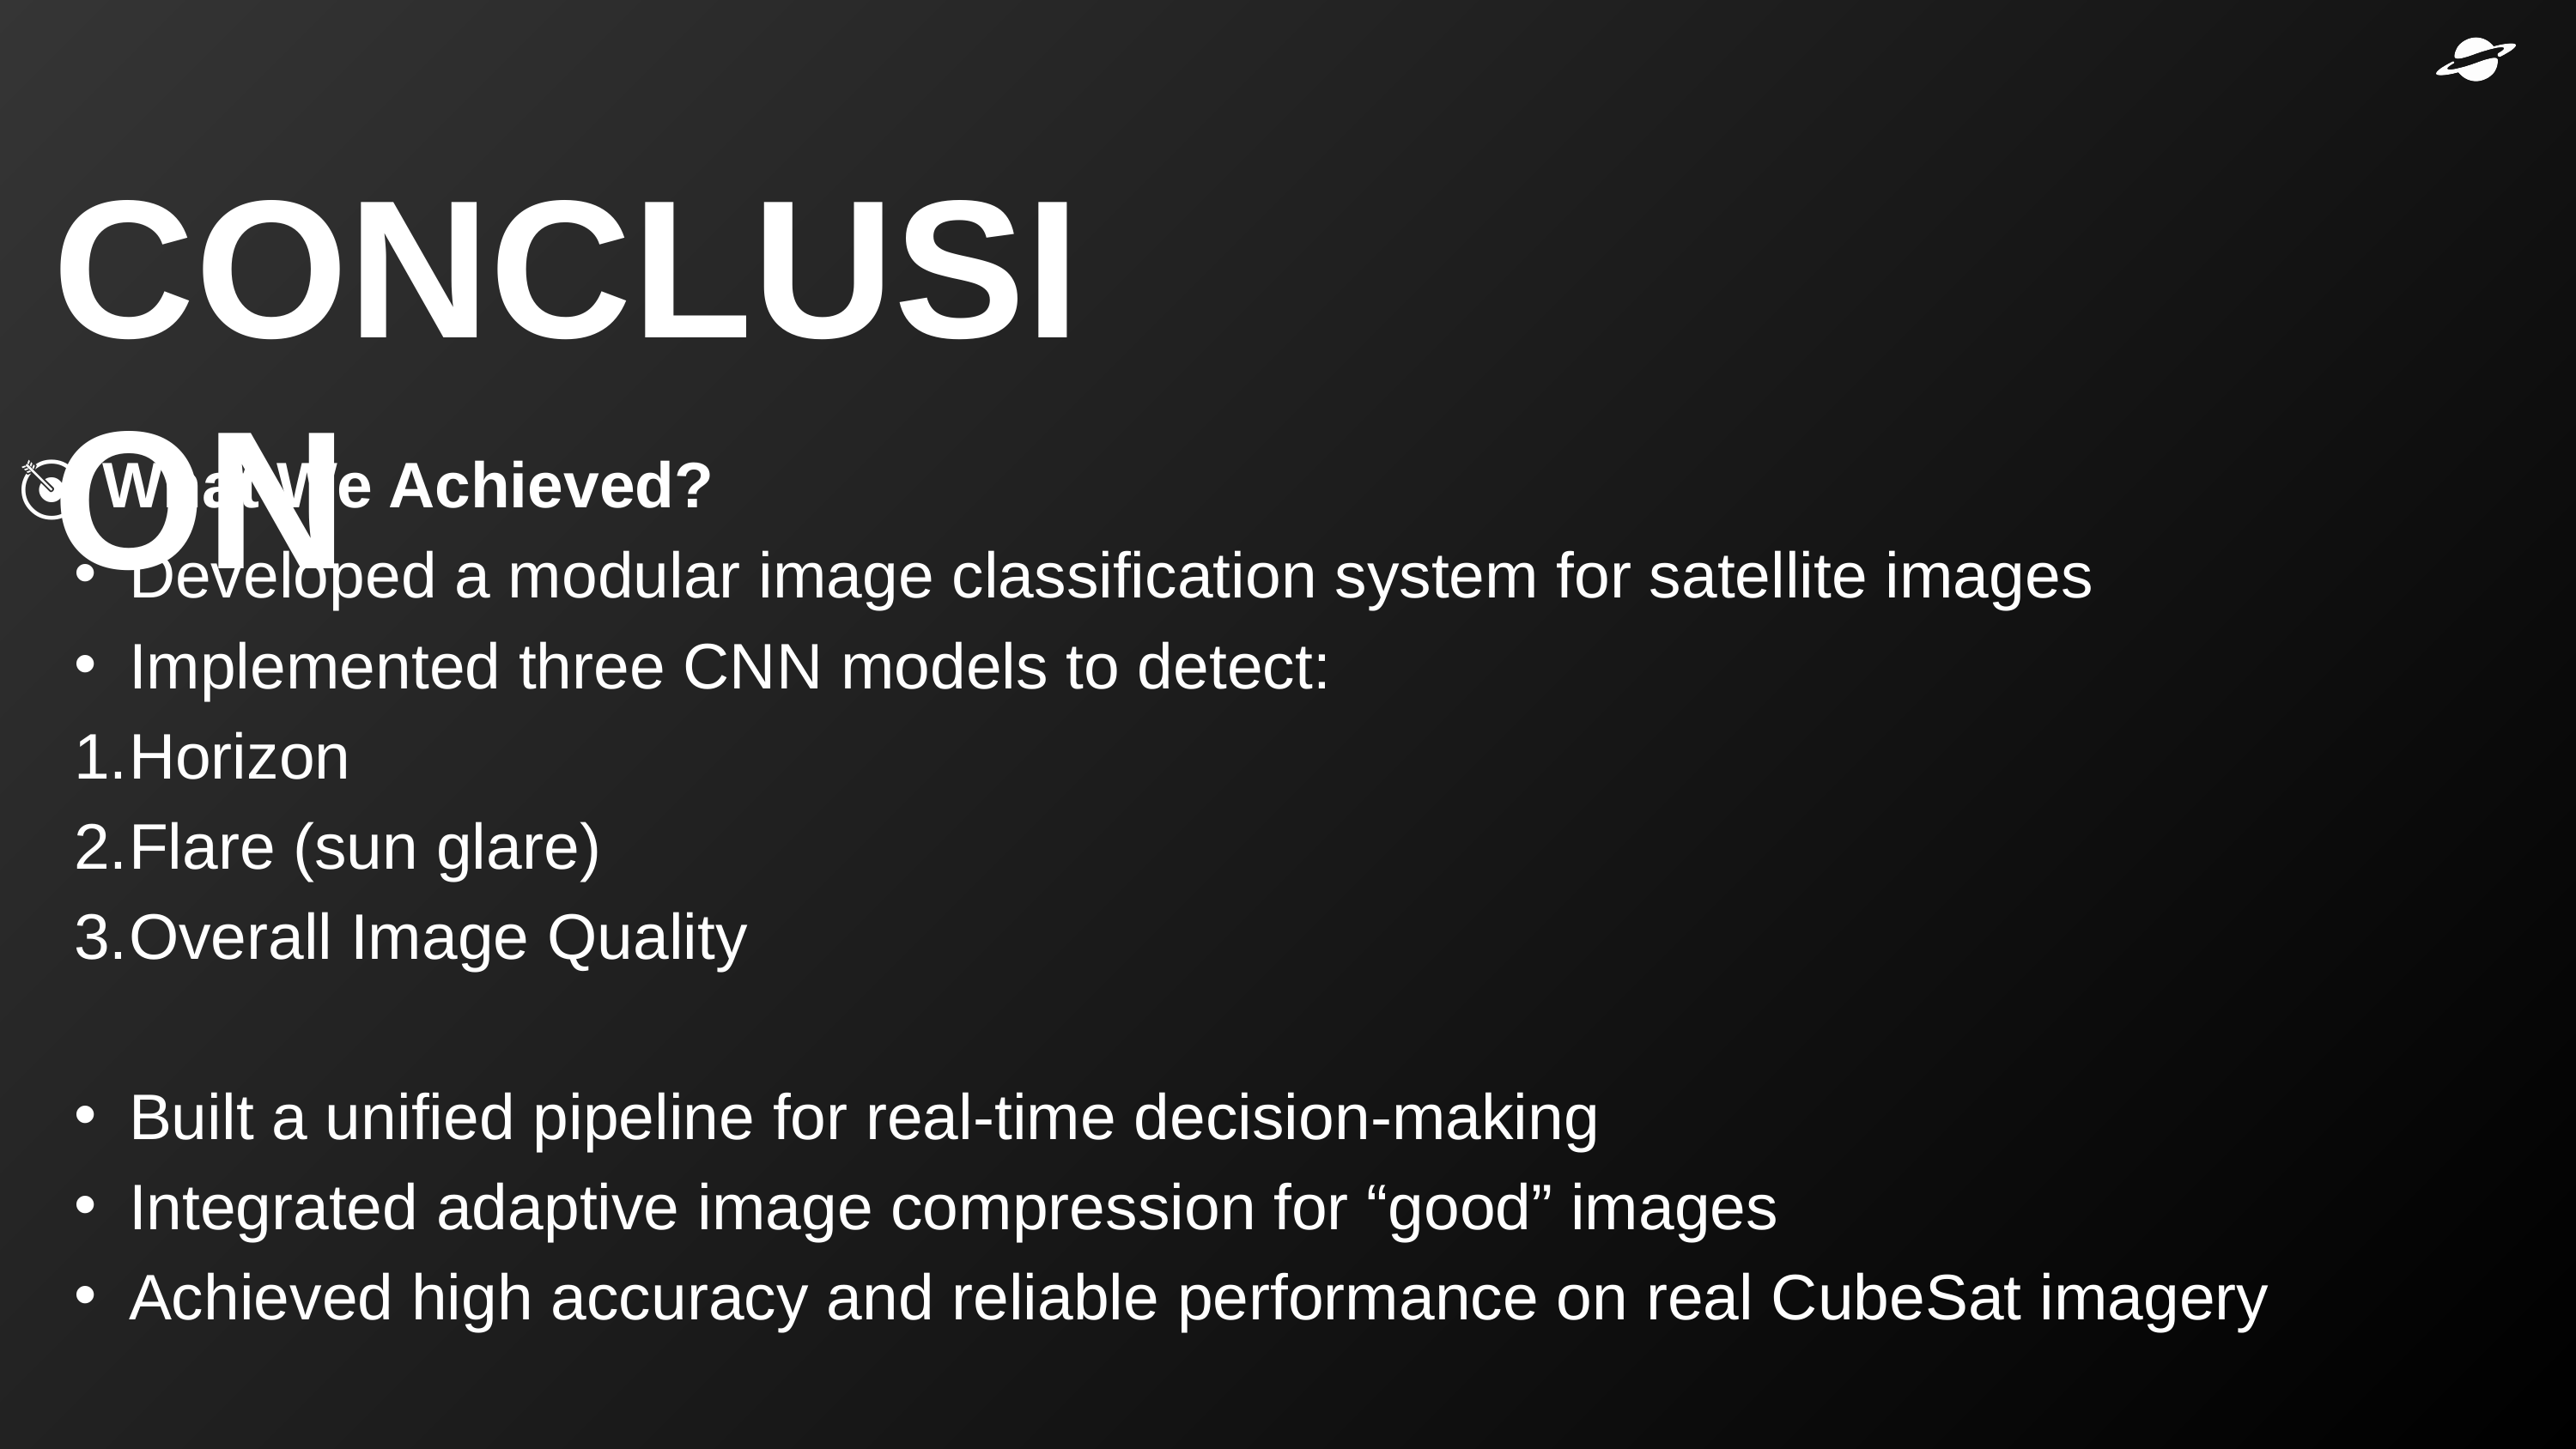

CONCLUSION
🎯 What We Achieved?
Developed a modular image classification system for satellite images
Implemented three CNN models to detect:
Horizon
Flare (sun glare)
Overall Image Quality

Built a unified pipeline for real-time decision-making
Integrated adaptive image compression for “good” images
Achieved high accuracy and reliable performance on real CubeSat imagery